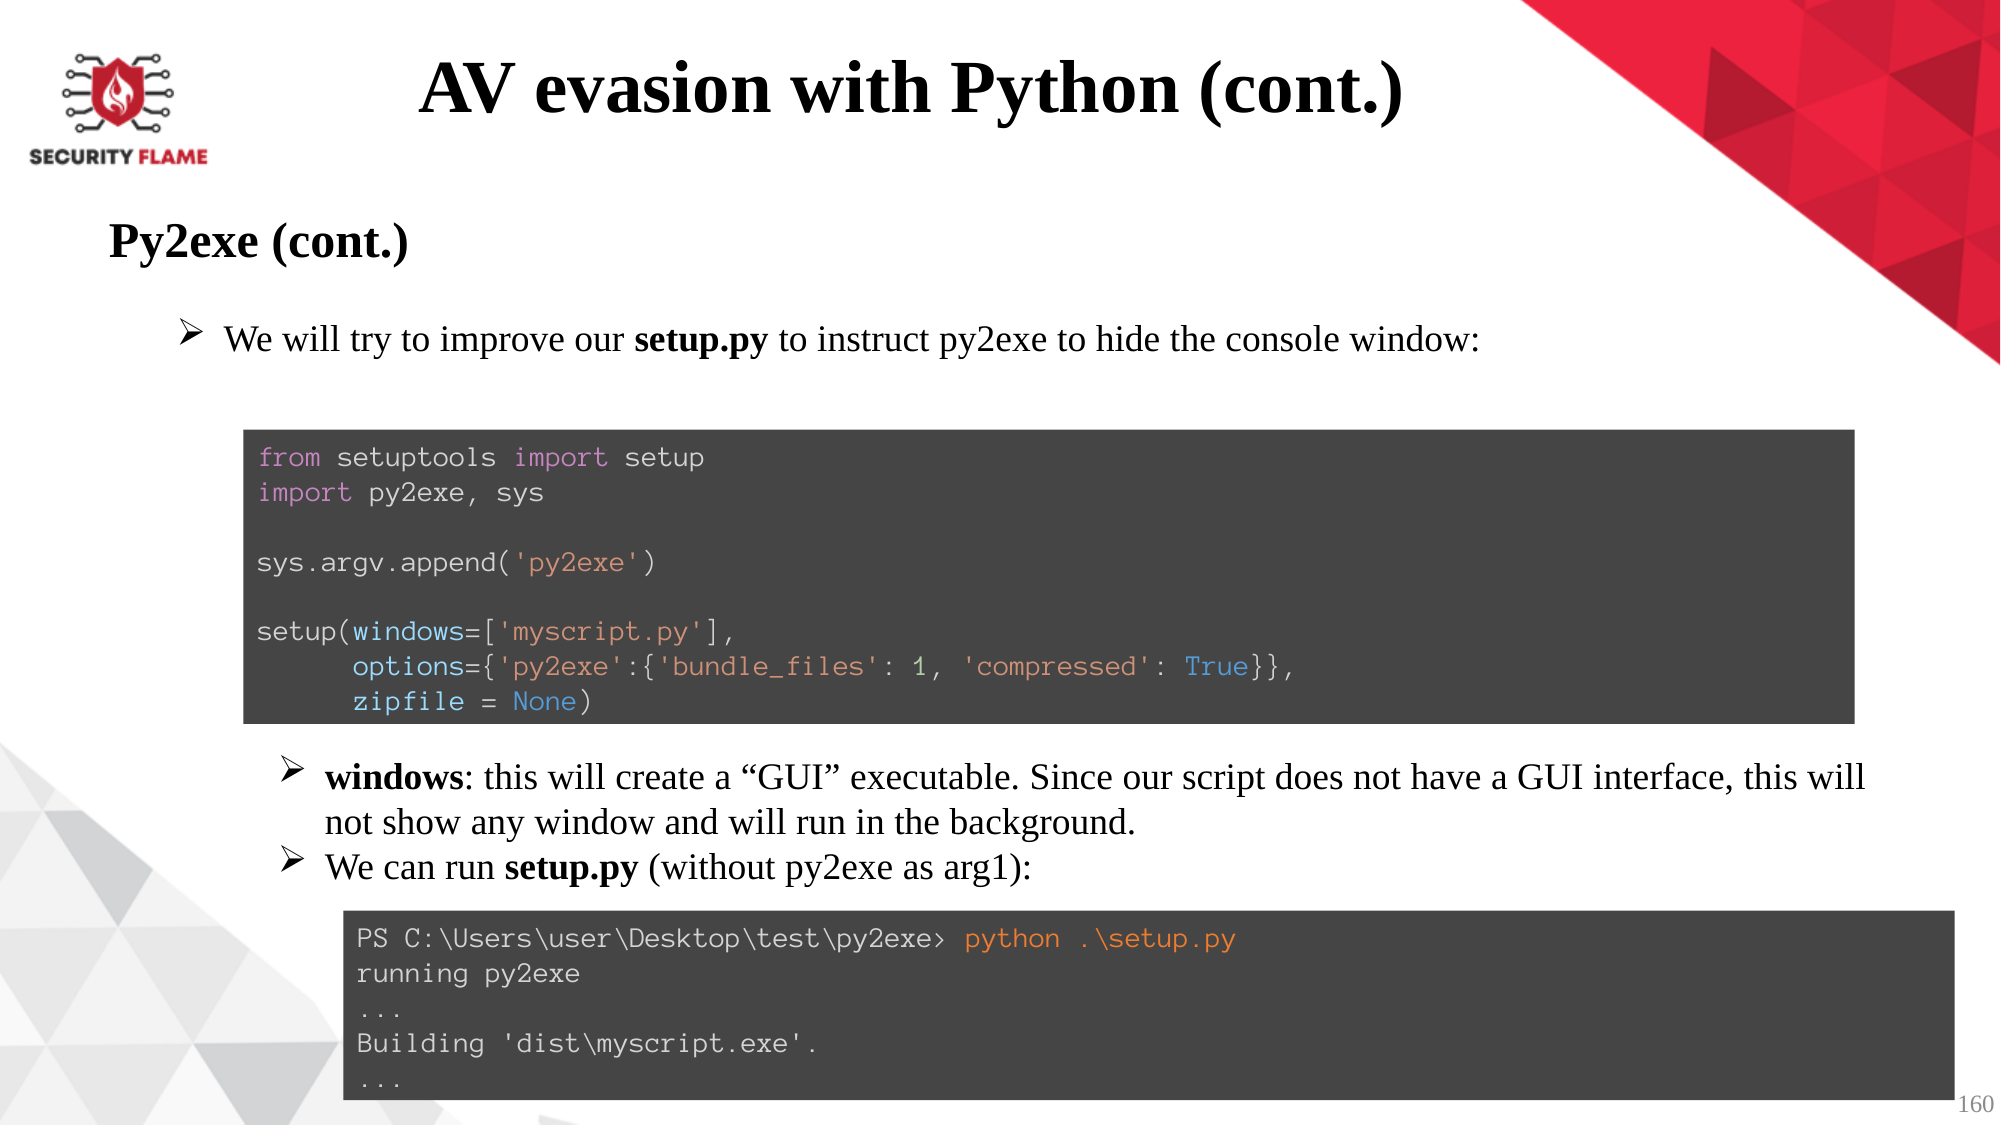

AV evasion with Python (cont.)

Py2exe (cont.)
We will try to improve our setup.py to instruct py2exe to hide the console window:
from setuptools import setup
import py2exe, sys
sys.argv.append('py2exe')
setup(windows=['myscript.py'],
      options={'py2exe':{'bundle_files': 1, 'compressed': True}},
      zipfile = None)
windows: this will create a “GUI” executable. Since our script does not have a GUI interface, this will not show any window and will run in the background.
We can run setup.py (without py2exe as arg1):
PS C:\Users\user\Desktop\test\py2exe> python .\setup.py
running py2exe
...
Building 'dist\myscript.exe'.
...
160